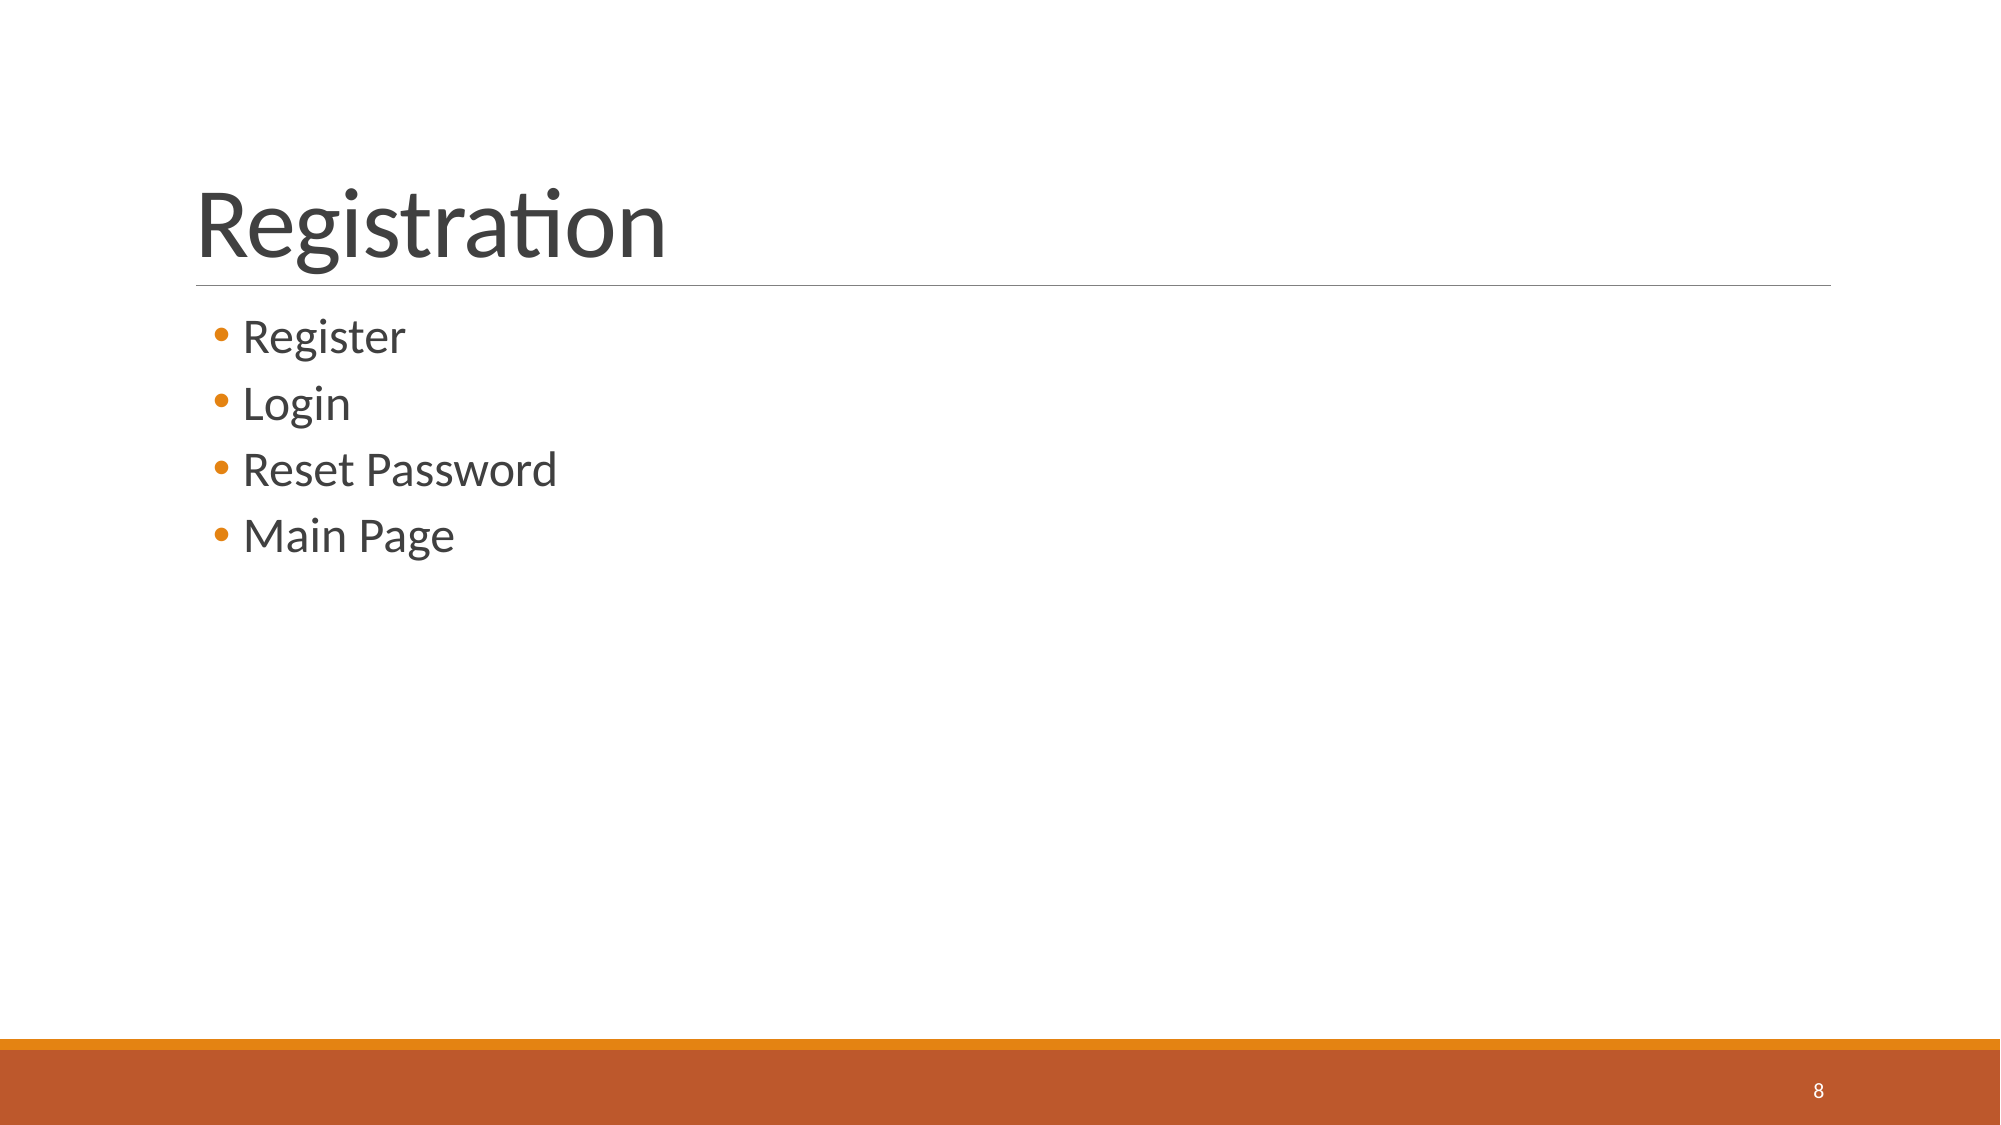

# Registration
Register
Login
Reset Password
Main Page
8